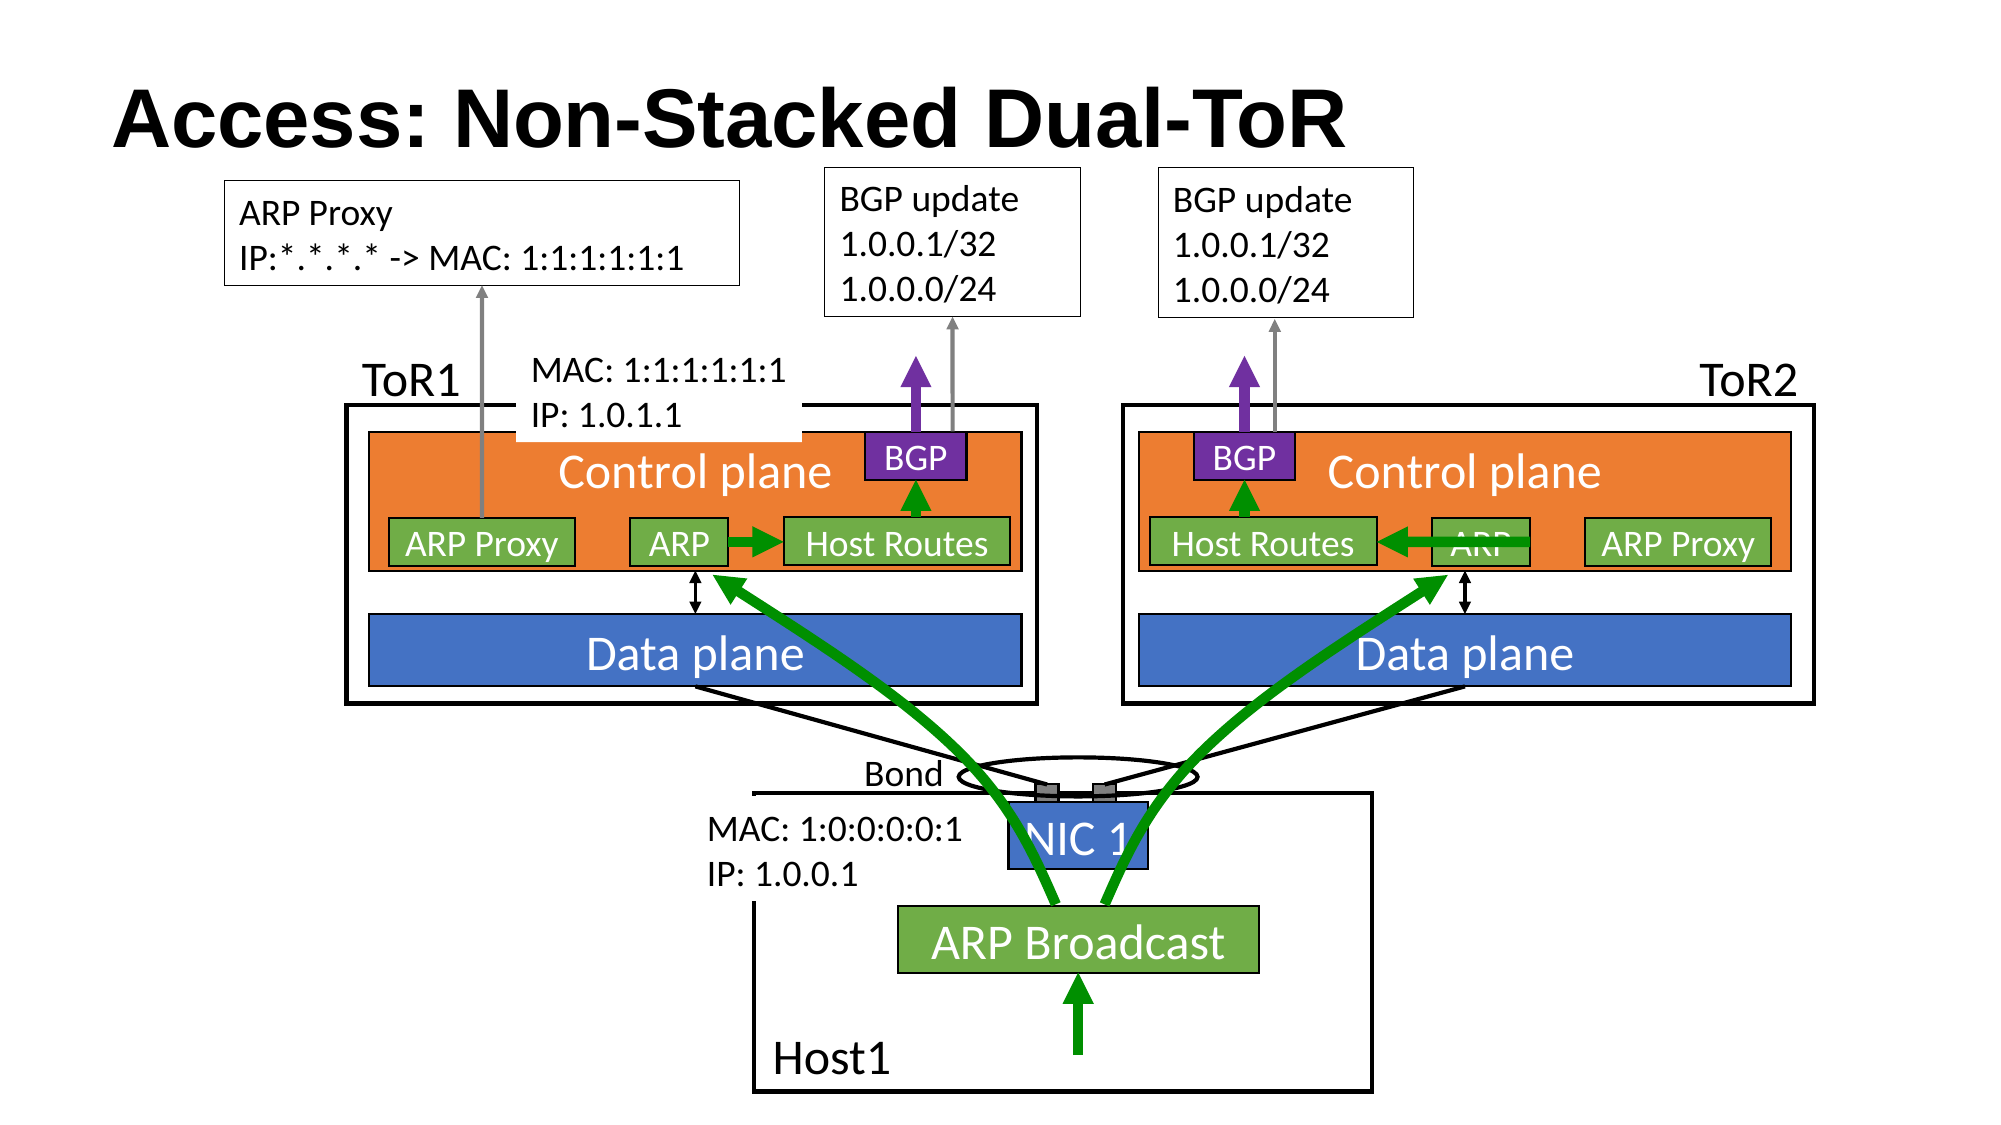

# Access: Non-Stacked Dual-ToR
BGP update
1.0.0.1/32
1.0.0.0/24
BGP update
1.0.0.1/32
1.0.0.0/24
ARP Proxy
IP:*.*.*.* -> MAC: 1:1:1:1:1:1
MAC: 1:1:1:1:1:1
IP: 1.0.1.1
ToR1
ToR2

Control plane
Control plane
BGP
BGP
Host Routes
Host Routes
ARP Proxy
ARP
ARP
ARP Proxy

Data plane
Data plane
Bond

MAC: 1:0:0:0:0:1
IP: 1.0.0.1
NIC 1
ARP Broadcast
Host1